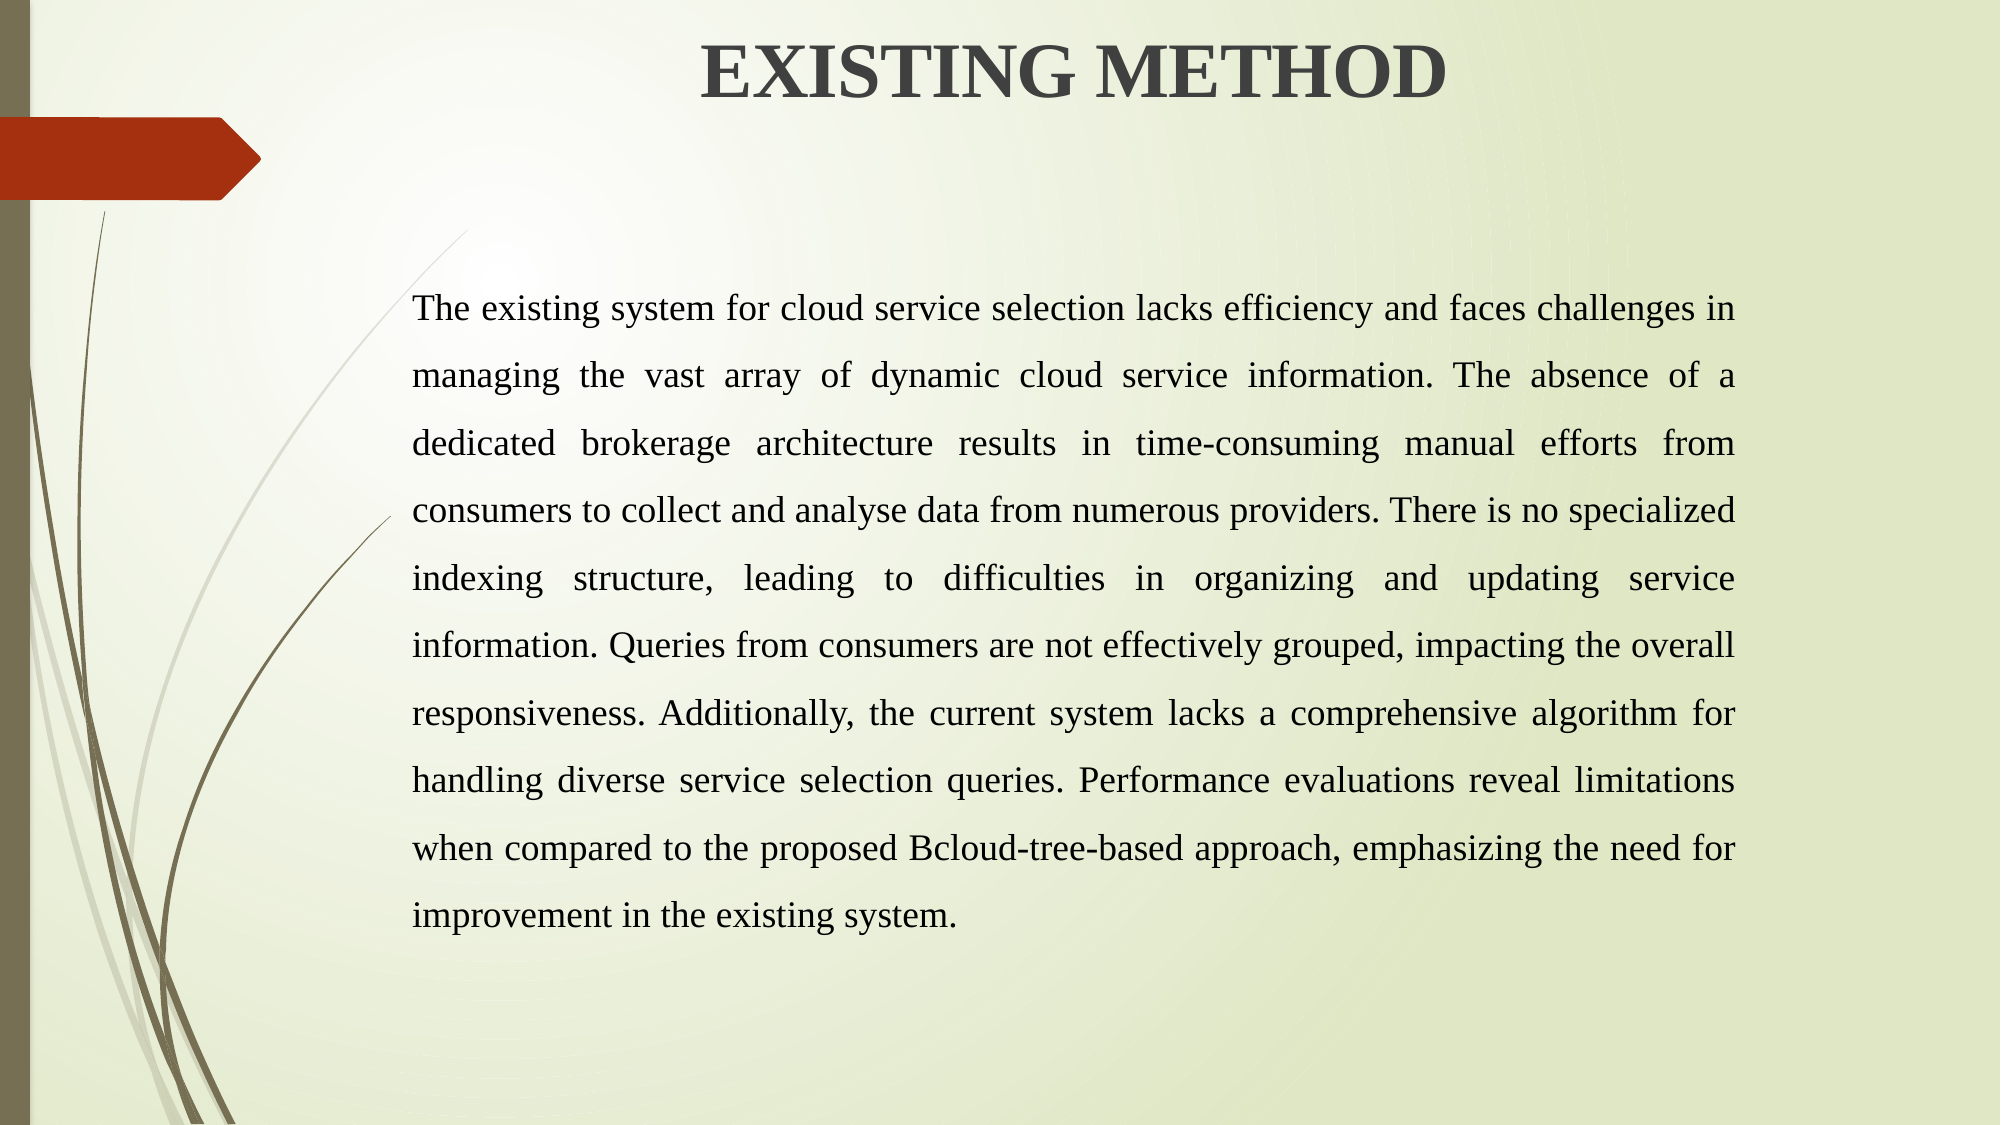

EXISTING METHOD
The existing system for cloud service selection lacks efficiency and faces challenges in managing the vast array of dynamic cloud service information. The absence of a dedicated brokerage architecture results in time-consuming manual efforts from consumers to collect and analyse data from numerous providers. There is no specialized indexing structure, leading to difficulties in organizing and updating service information. Queries from consumers are not effectively grouped, impacting the overall responsiveness. Additionally, the current system lacks a comprehensive algorithm for handling diverse service selection queries. Performance evaluations reveal limitations when compared to the proposed Bcloud-tree-based approach, emphasizing the need for improvement in the existing system.